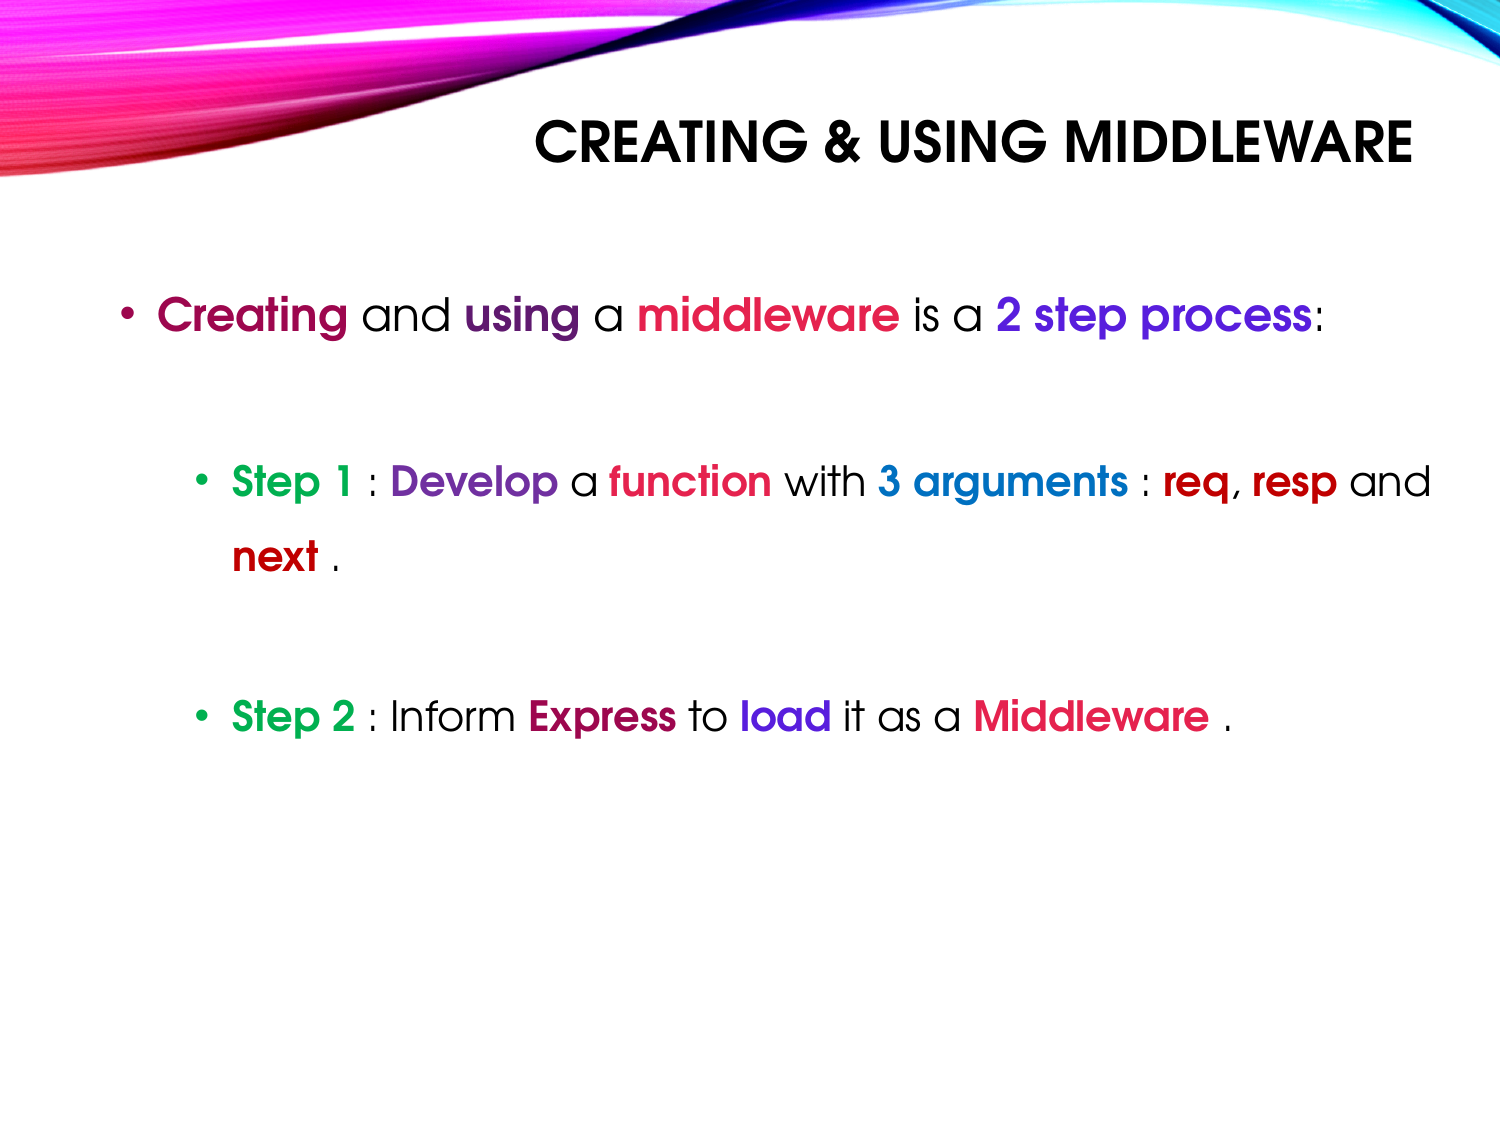

# Creating & using middleware
Creating and using a middleware is a 2 step process:

Step 1 : Develop a function with 3 arguments : req, resp and next .

Step 2 : Inform Express to load it as a Middleware .